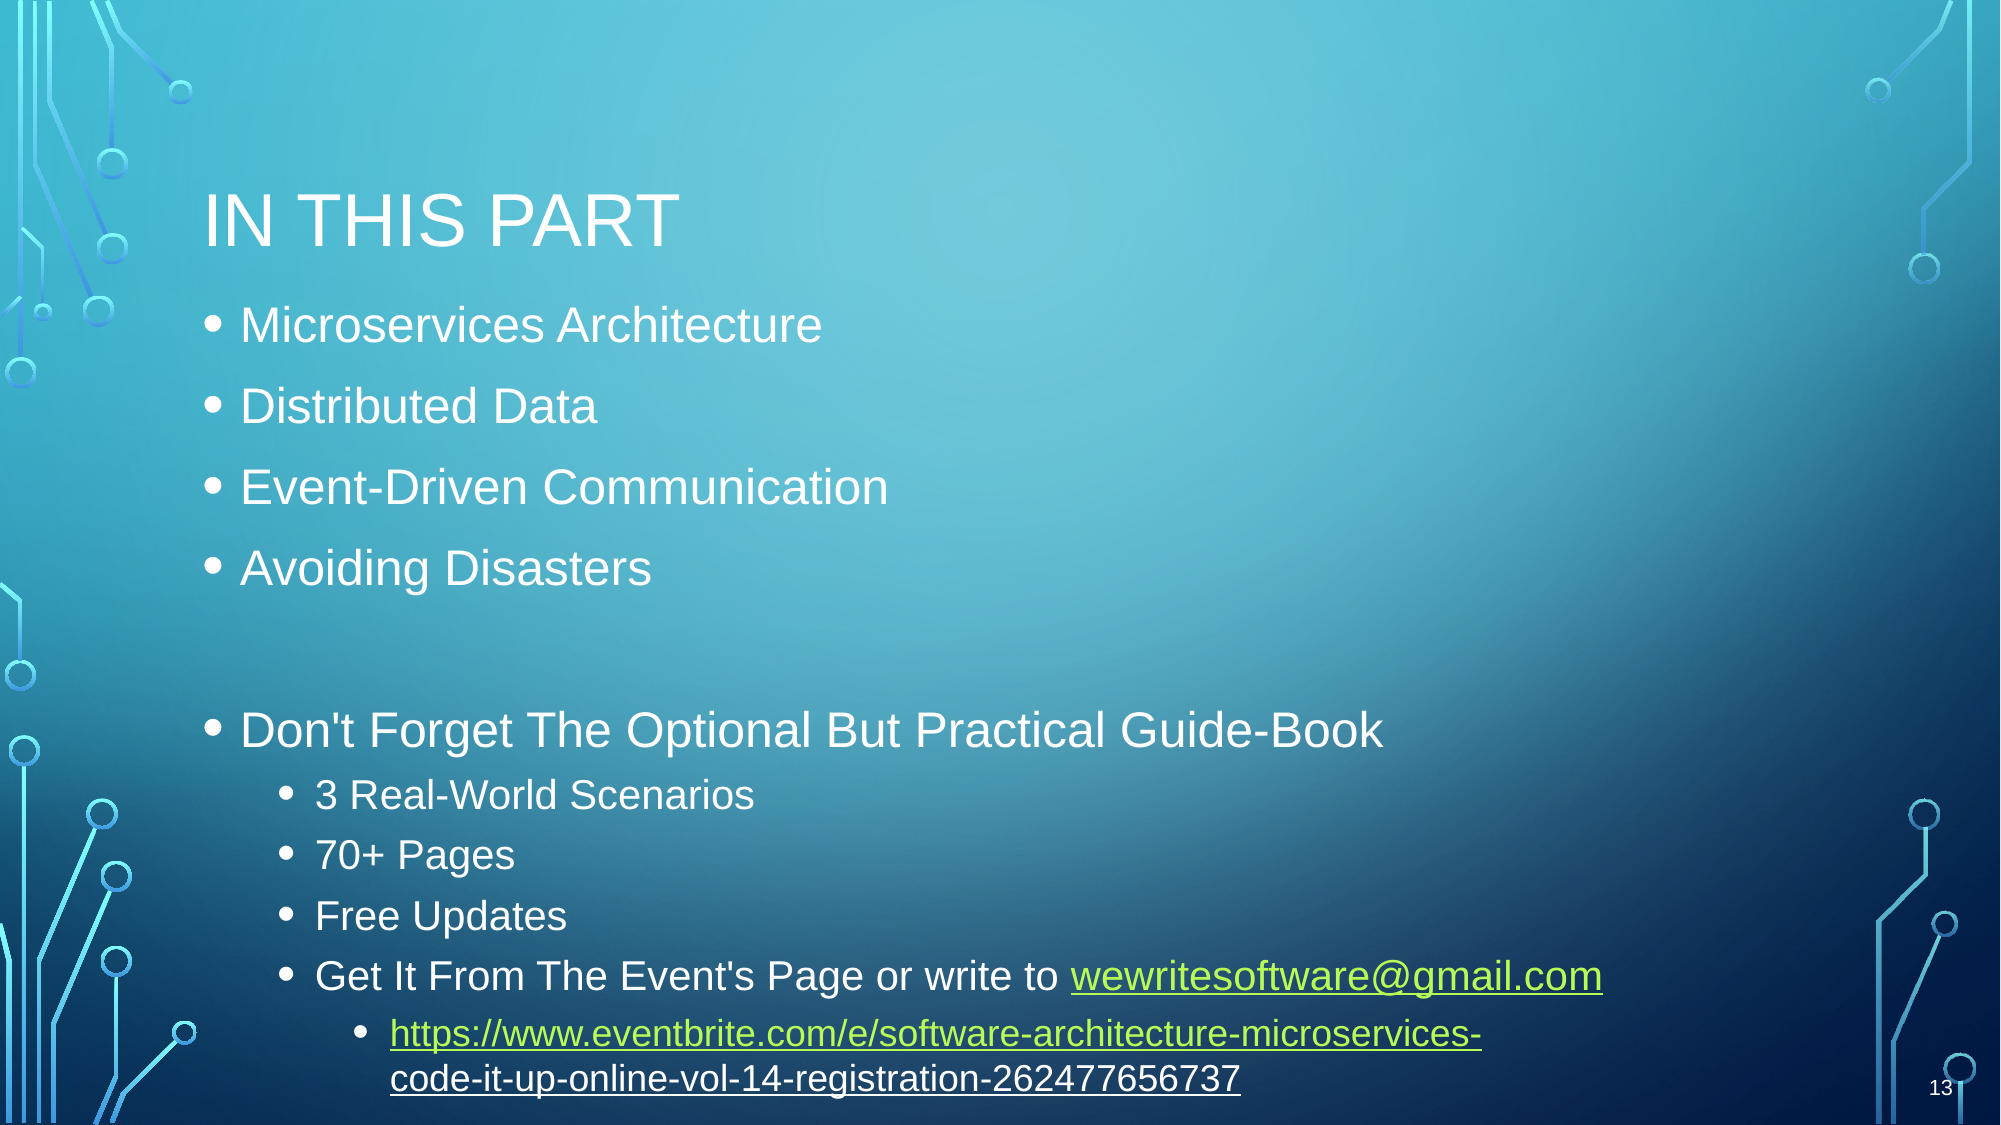

# in this part
Microservices Architecture
Distributed Data
Event-Driven Communication
Avoiding Disasters

Don't Forget The Optional But Practical Guide-Book
3 Real-World Scenarios
70+ Pages
Free Updates
Get It From The Event's Page or write to wewritesoftware@gmail.com
https://www.eventbrite.com/e/software-architecture-microservices-
code-it-up-online-vol-14-registration-262477656737

13